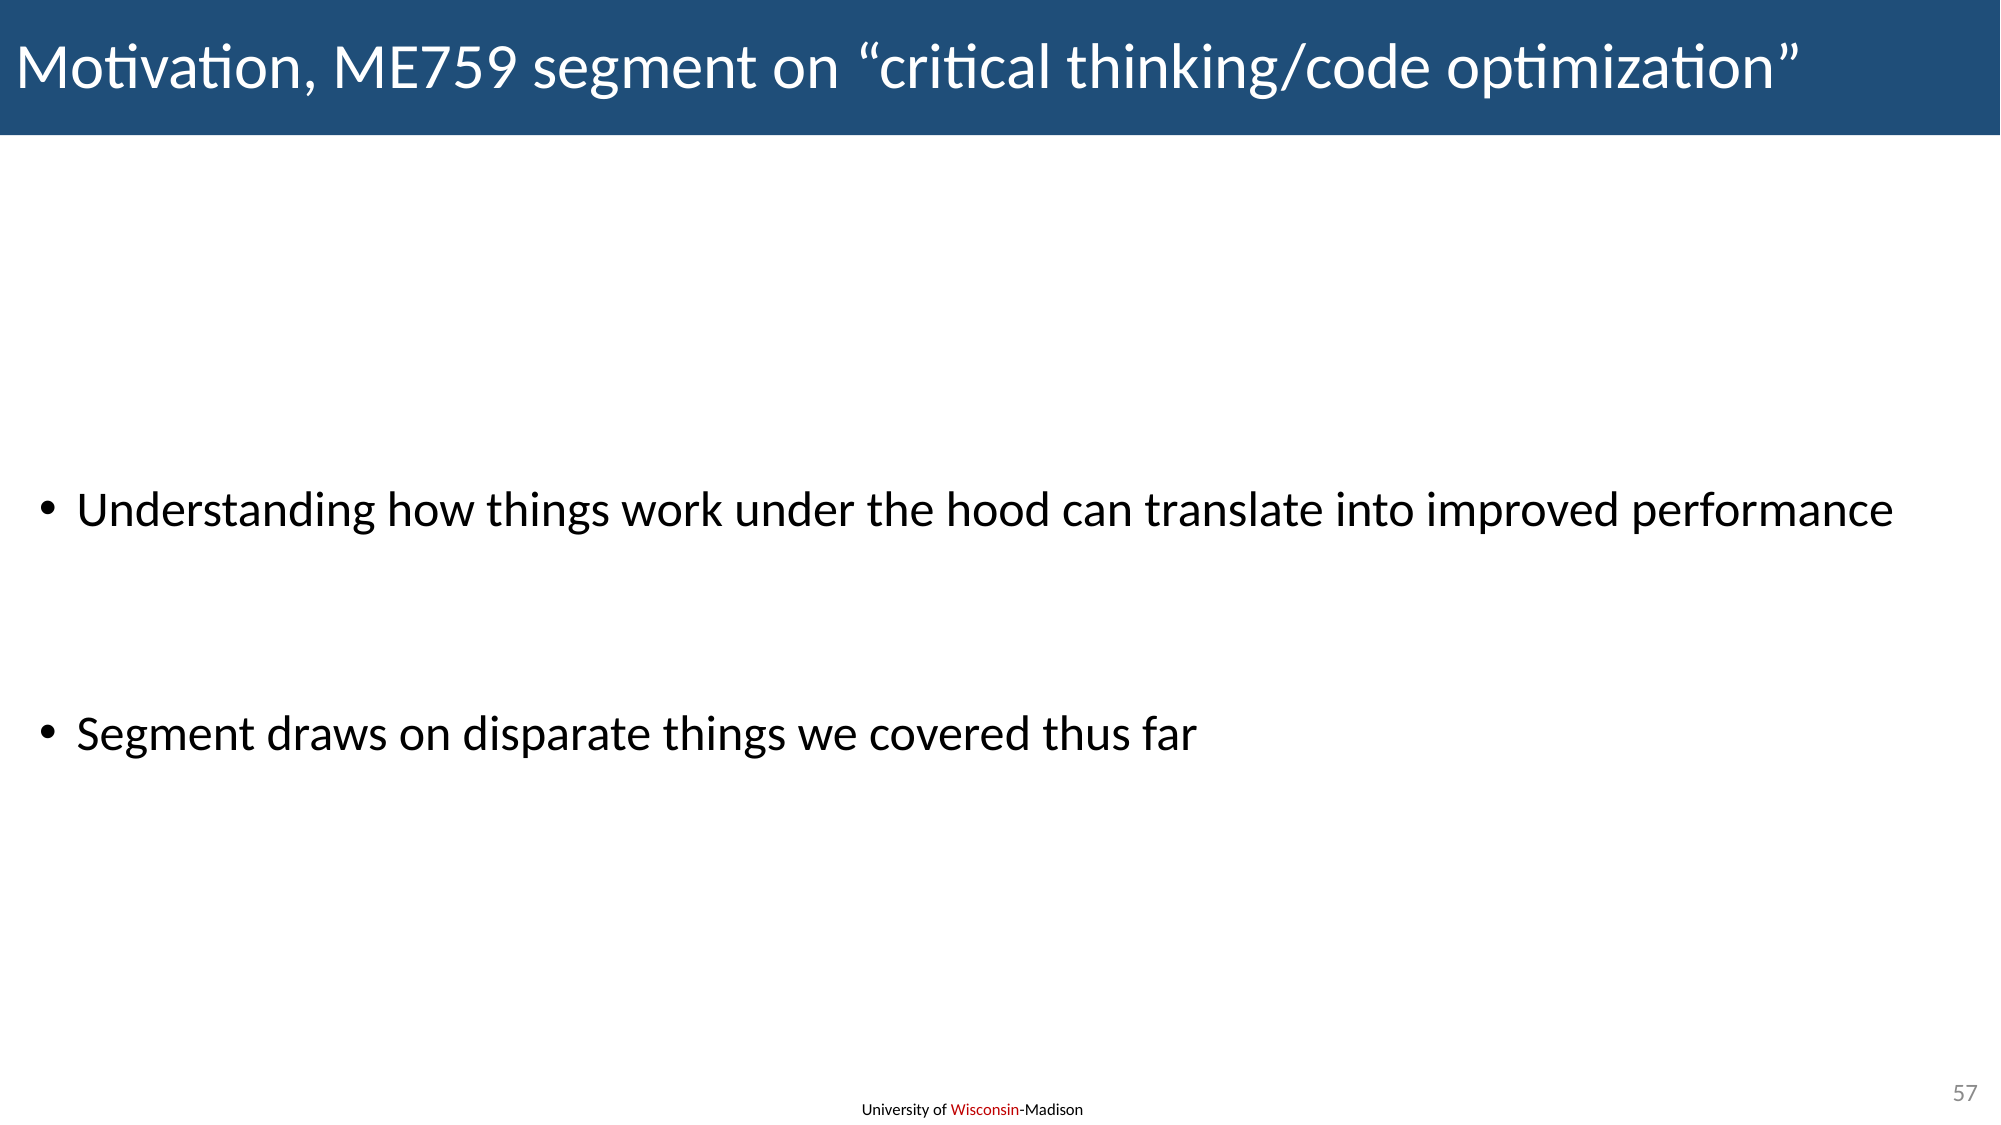

# Motivation, ME759 segment on “critical thinking/code optimization”

Understanding how things work under the hood can translate into improved performance

Segment draws on disparate things we covered thus far
57